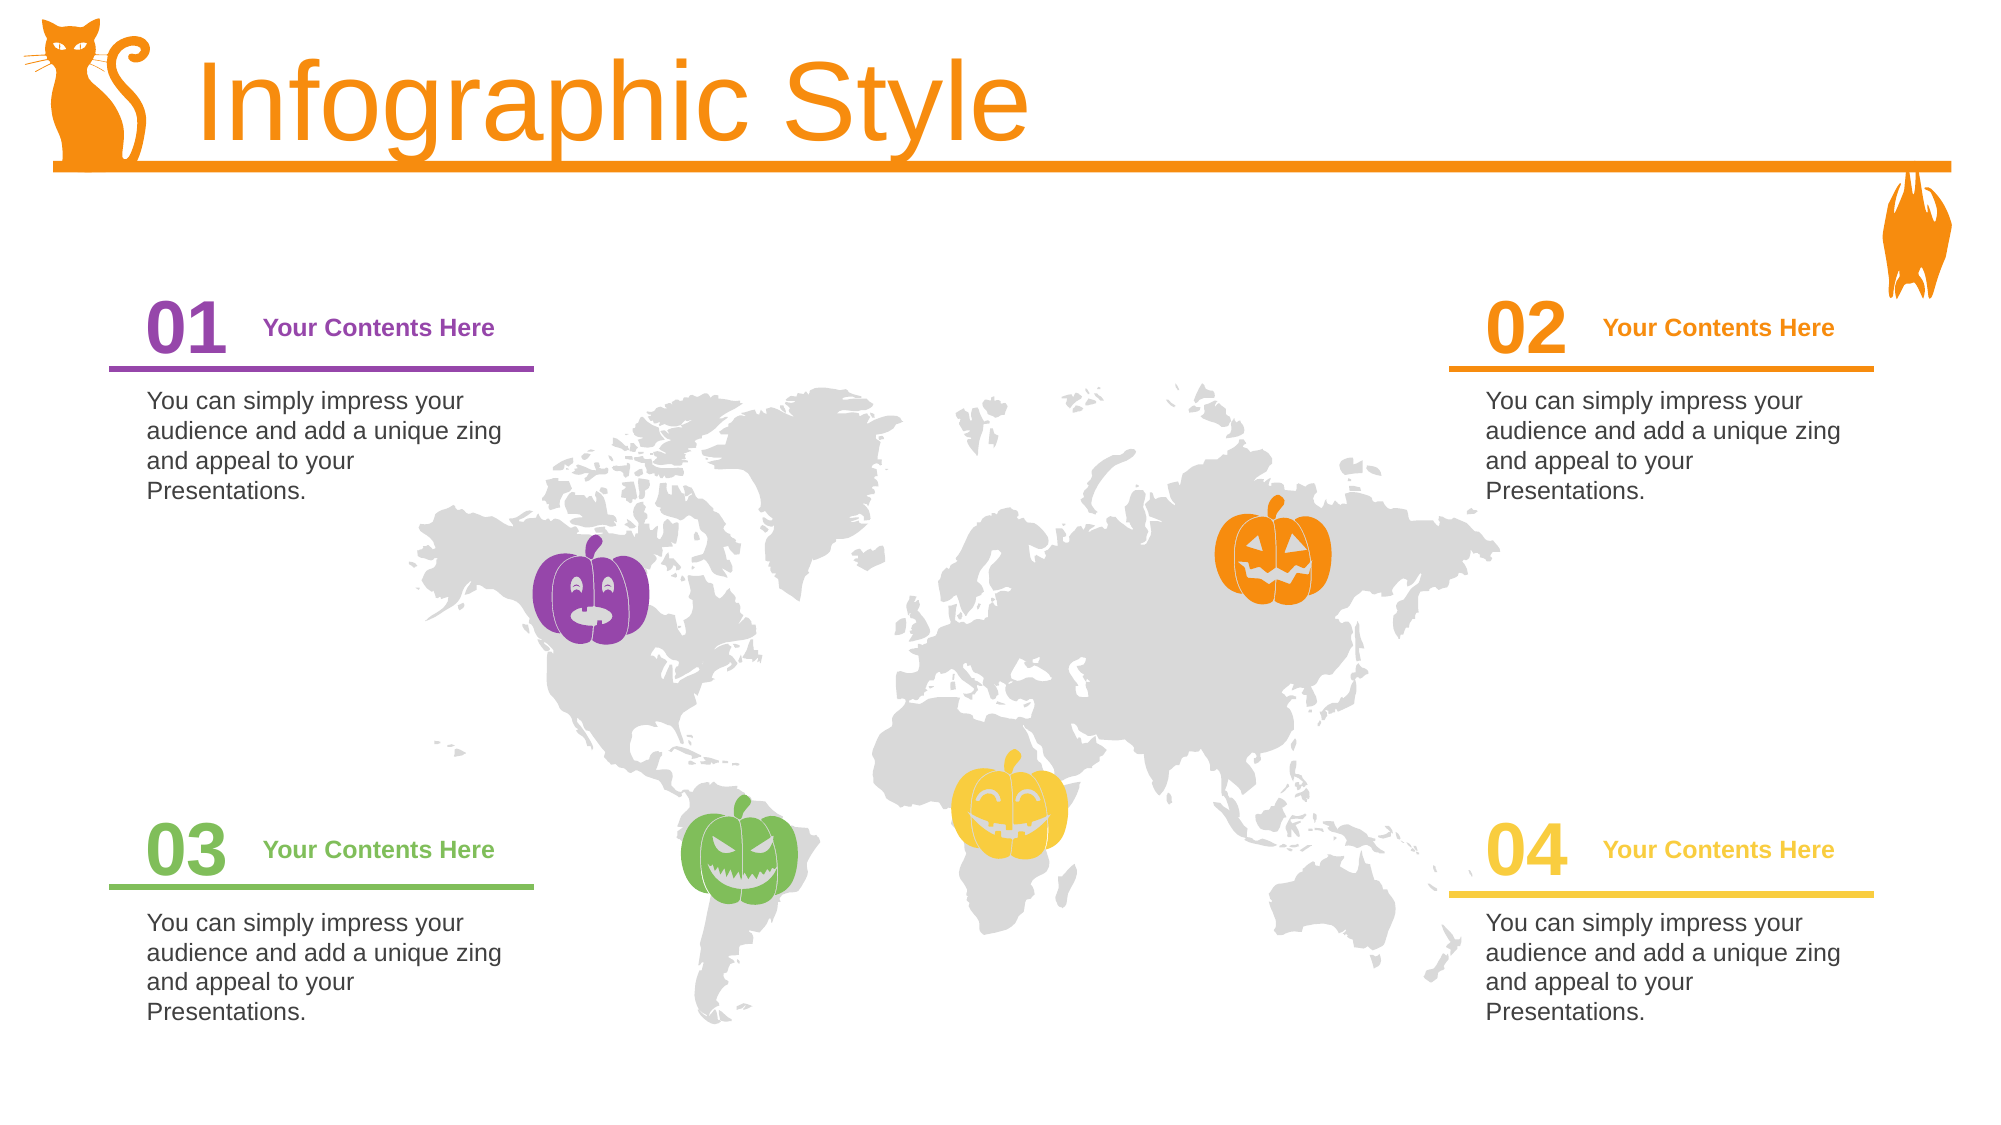

Infographic Style
01
Your Contents Here
You can simply impress your audience and add a unique zing and appeal to your Presentations.
02
Your Contents Here
You can simply impress your audience and add a unique zing and appeal to your Presentations.

03
Your Contents Here
You can simply impress your audience and add a unique zing and appeal to your Presentations.
04
Your Contents Here
You can simply impress your audience and add a unique zing and appeal to your Presentations.